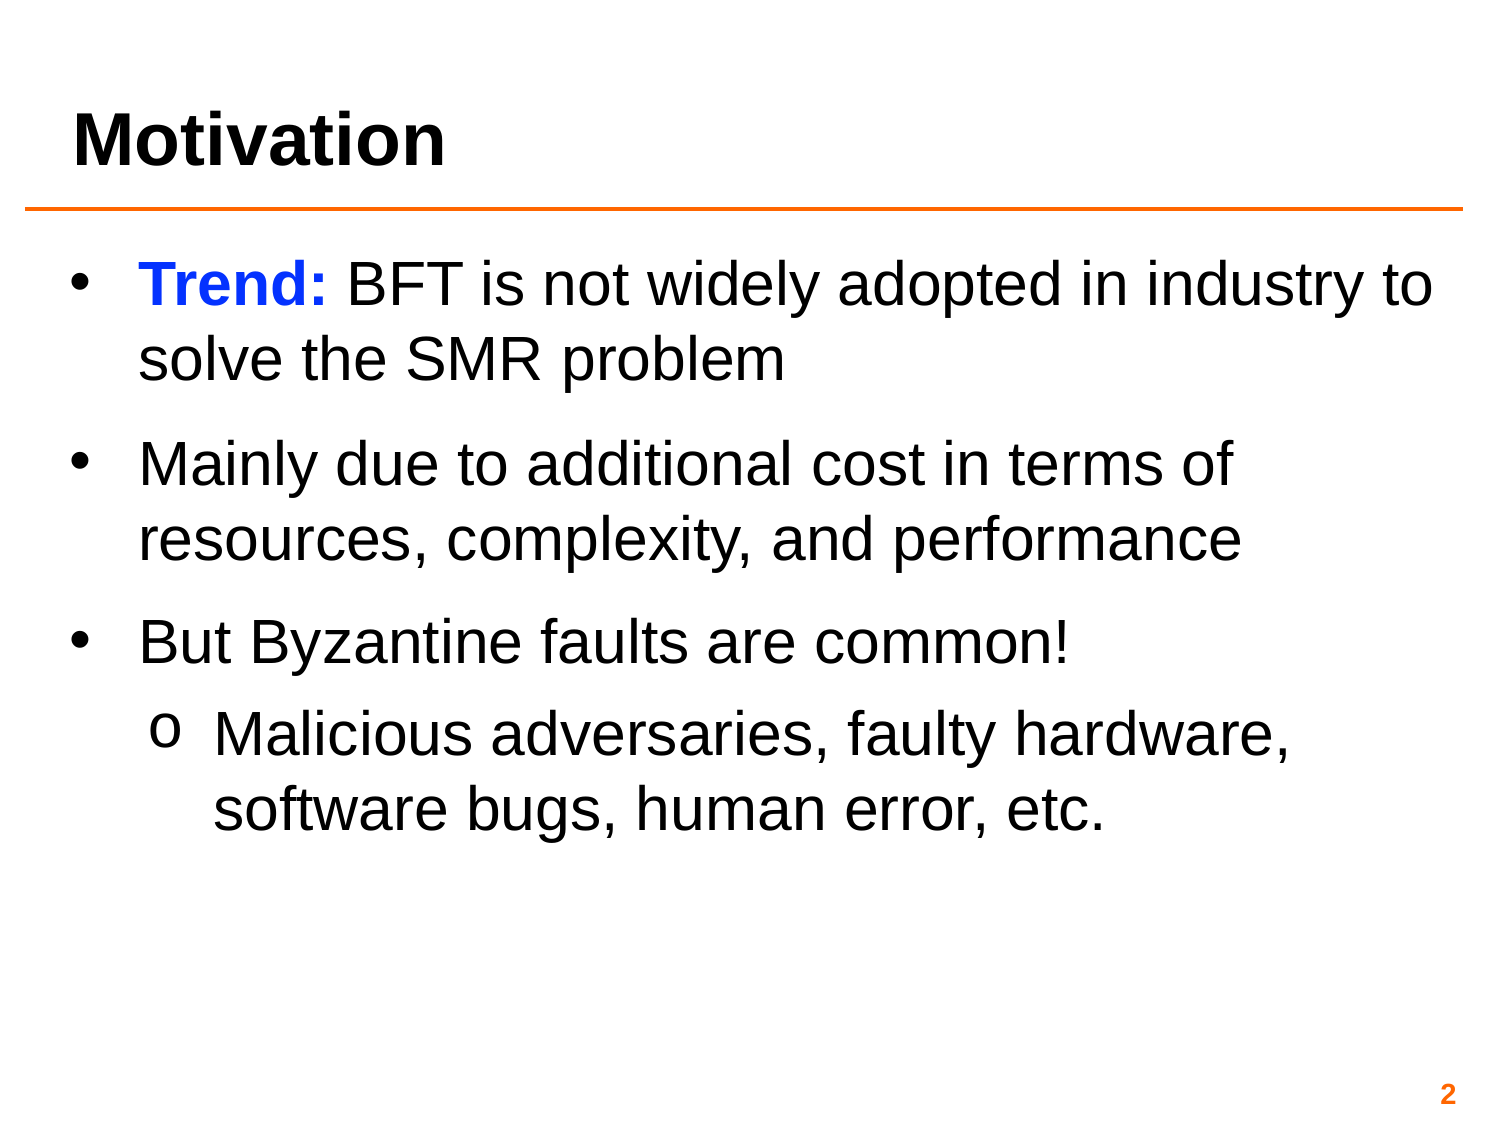

# Motivation
Trend: BFT is not widely adopted in industry to solve the SMR problem
Mainly due to additional cost in terms of resources, complexity, and performance
But Byzantine faults are common!
Malicious adversaries, faulty hardware, software bugs, human error, etc.

2